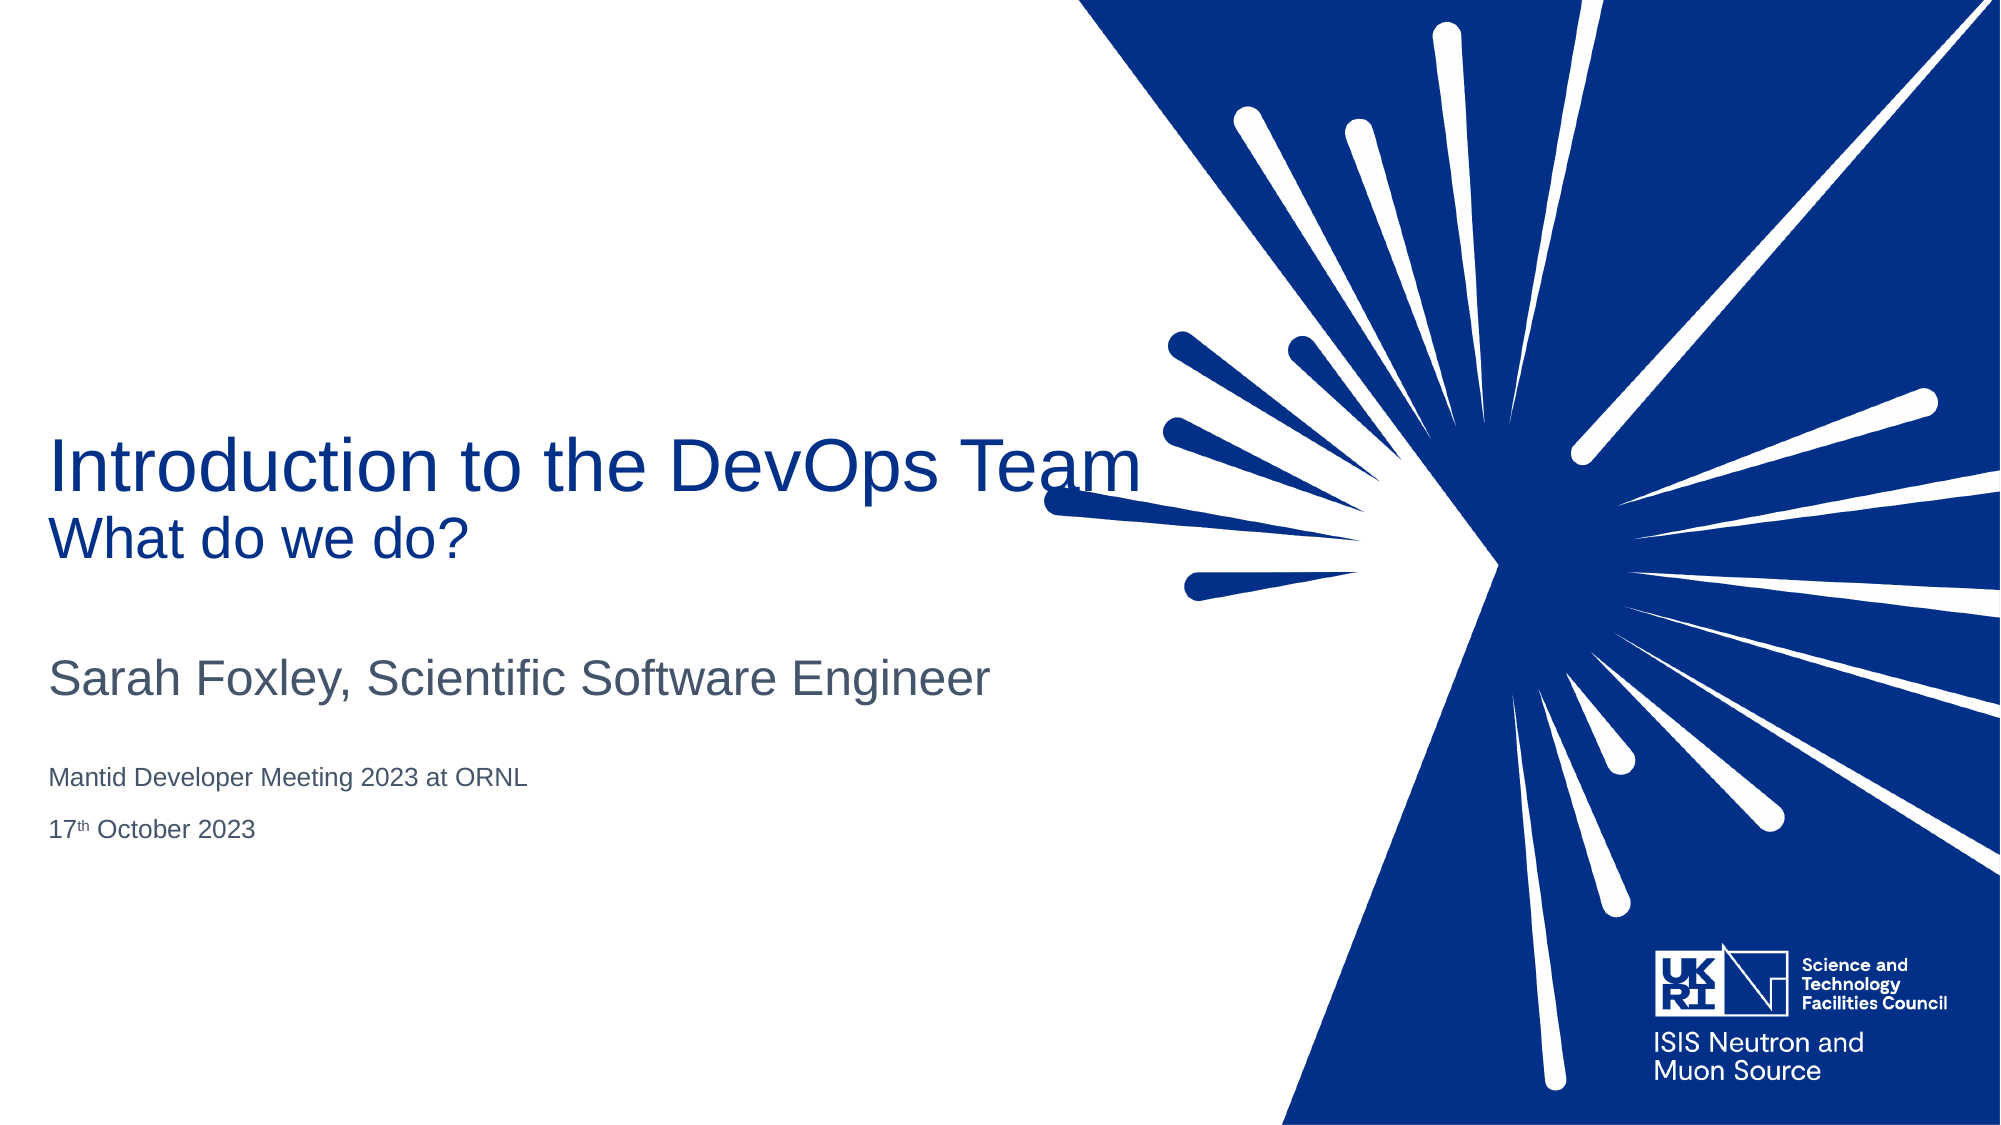

# Introduction to the DevOps Team What do we do?
Sarah Foxley, Scientific Software Engineer
Mantid Developer Meeting 2023 at ORNL
17th October 2023